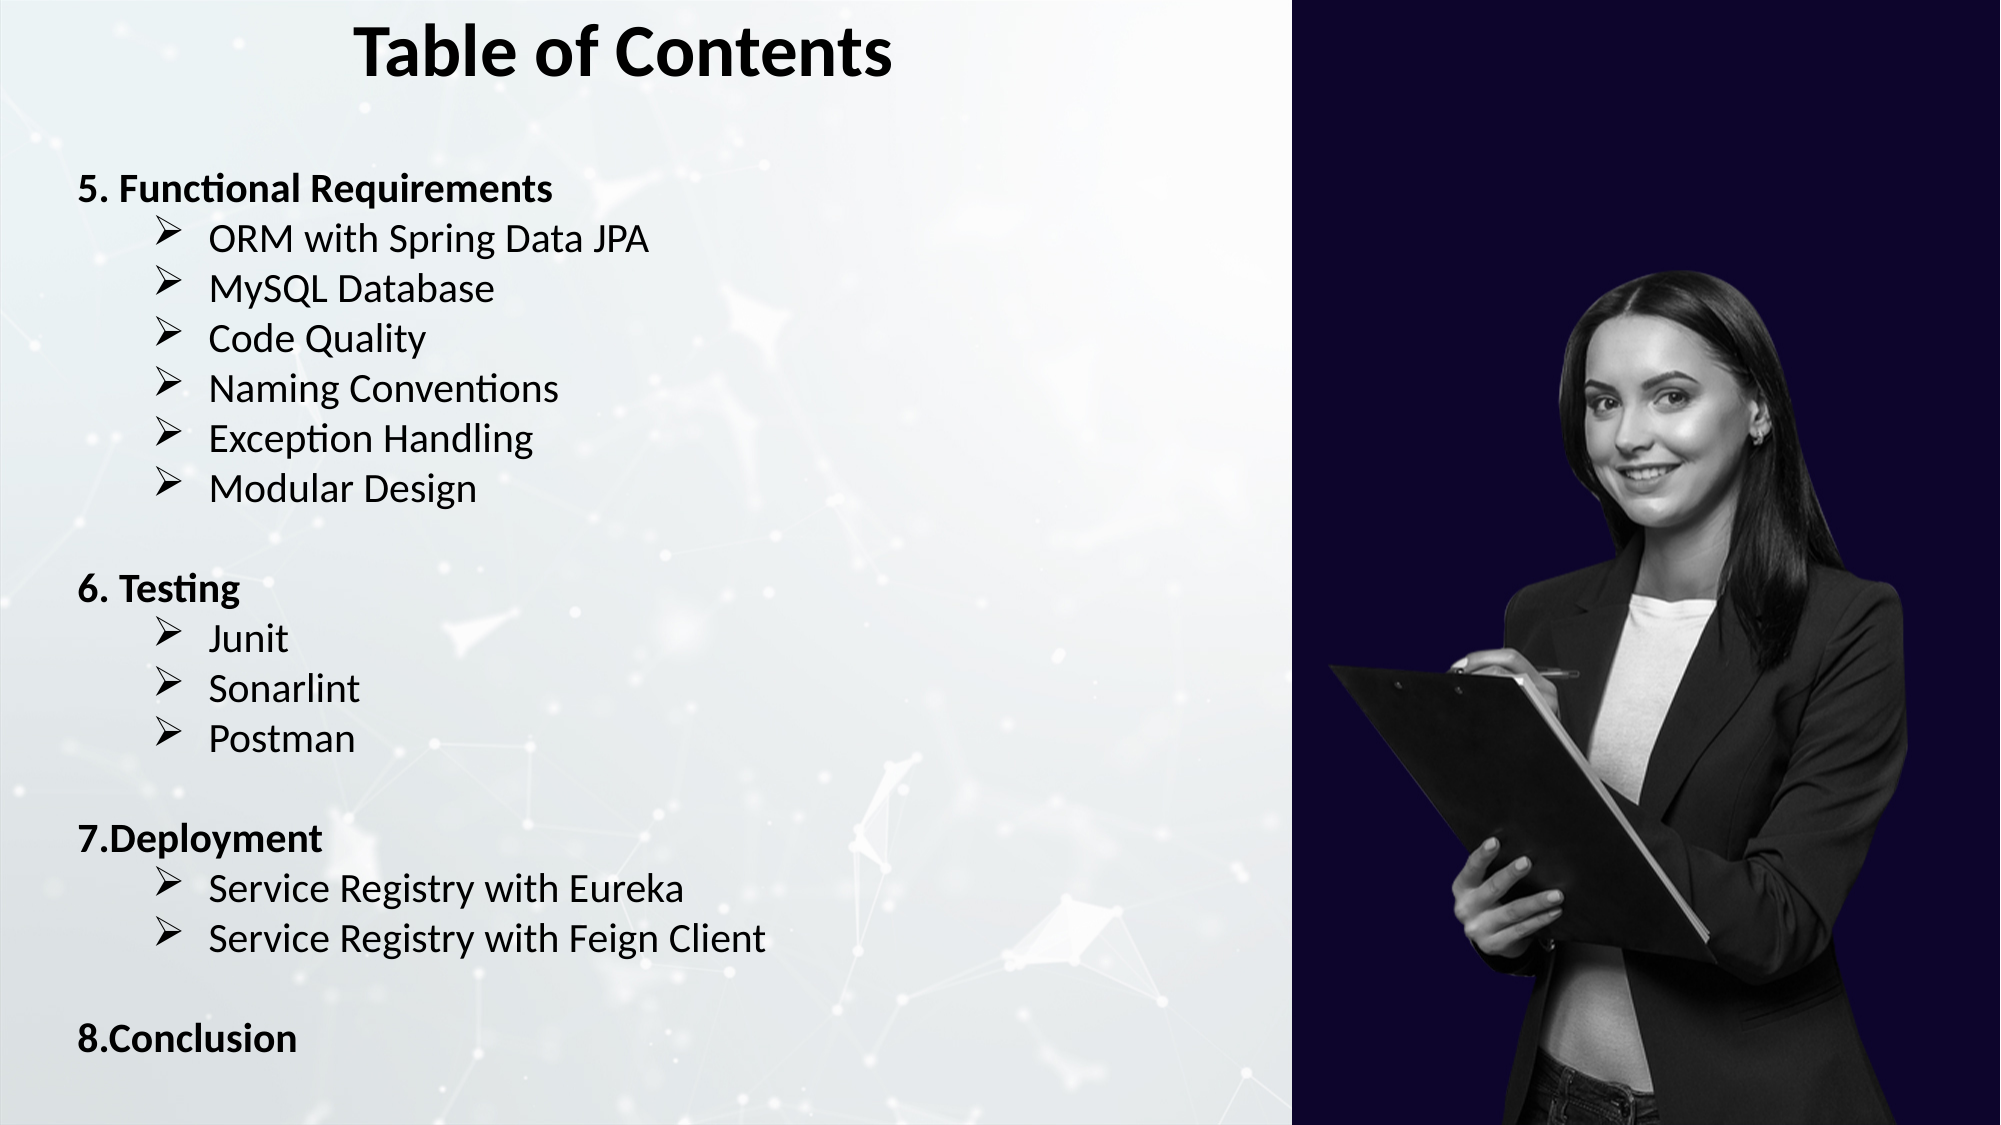

Table of Contents
5. Functional Requirements
ORM with Spring Data JPA
MySQL Database
Code Quality
Naming Conventions
Exception Handling
Modular Design

6. Testing
Junit
Sonarlint
Postman

7.Deployment
Service Registry with Eureka
Service Registry with Feign Client

8.Conclusion